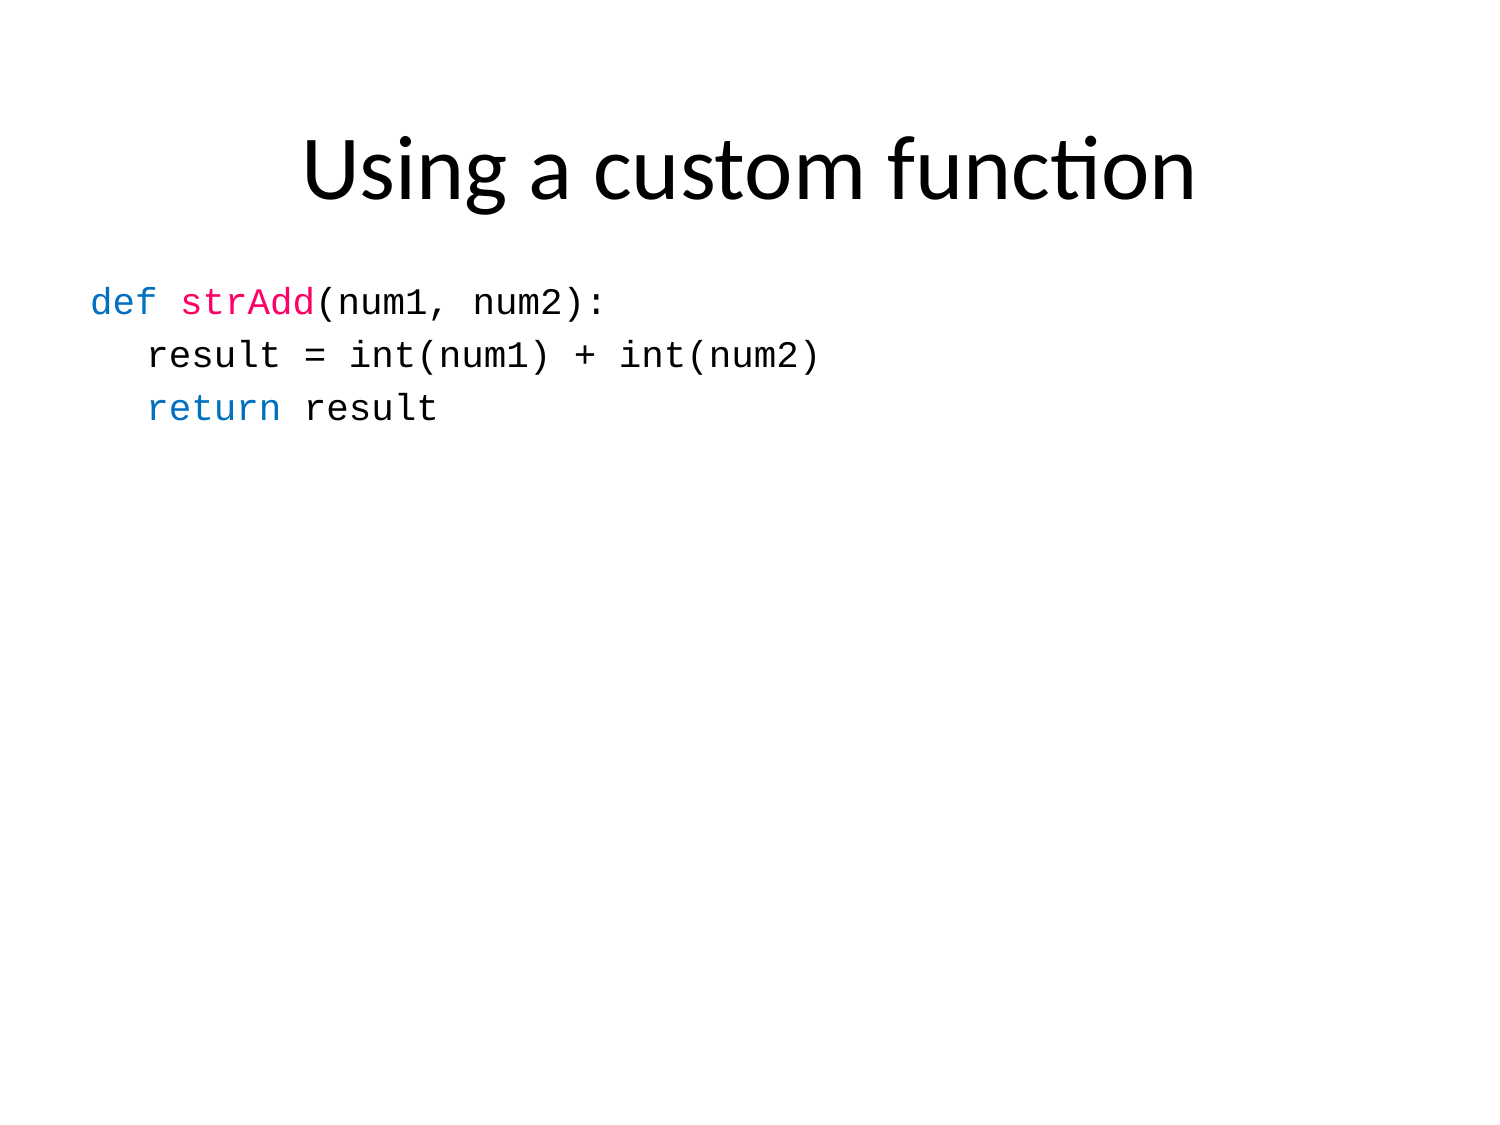

# Using a custom function
def strAdd(num1, num2):
	result = int(num1) + int(num2)
	return result